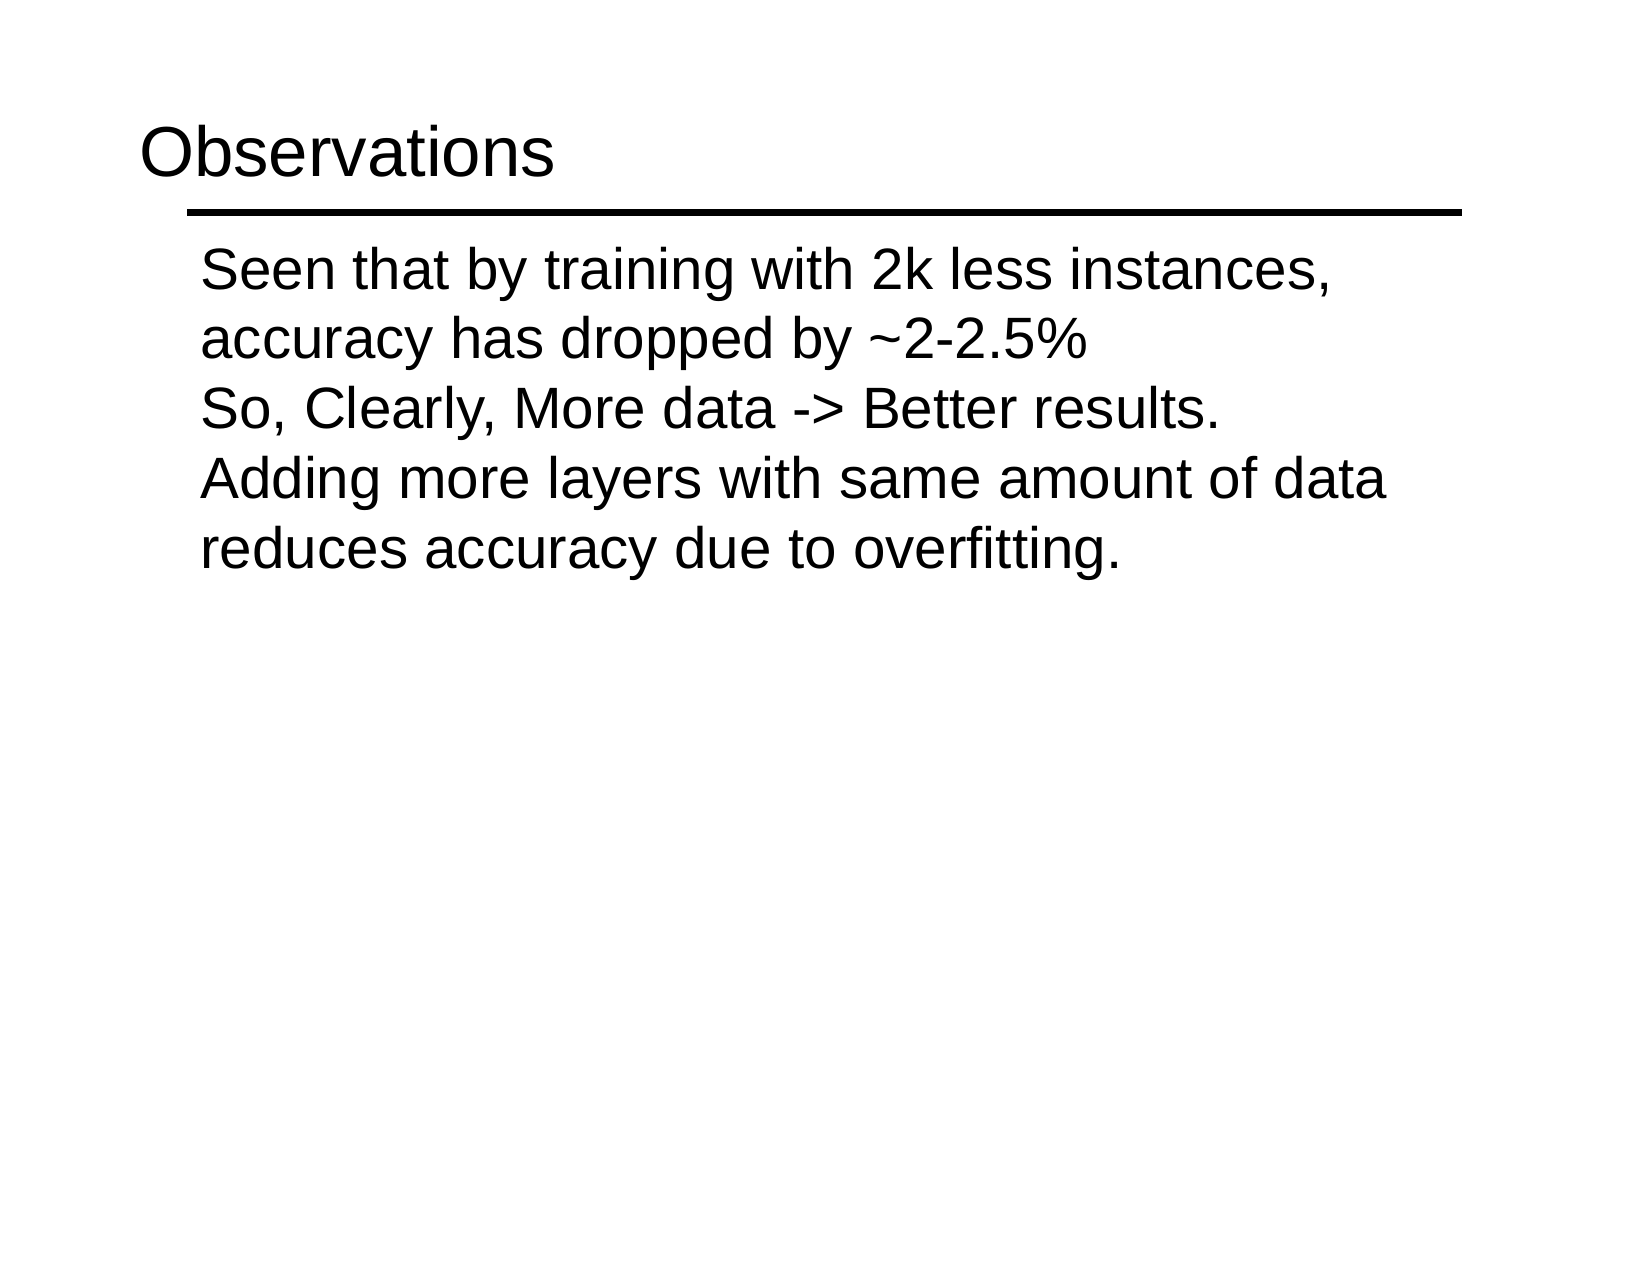

# Observations
Seen that by training with 2k less instances, accuracy has dropped by ~2-2.5%
So, Clearly, More data -> Better results.
Adding more layers with same amount of data reduces accuracy due to overfitting.